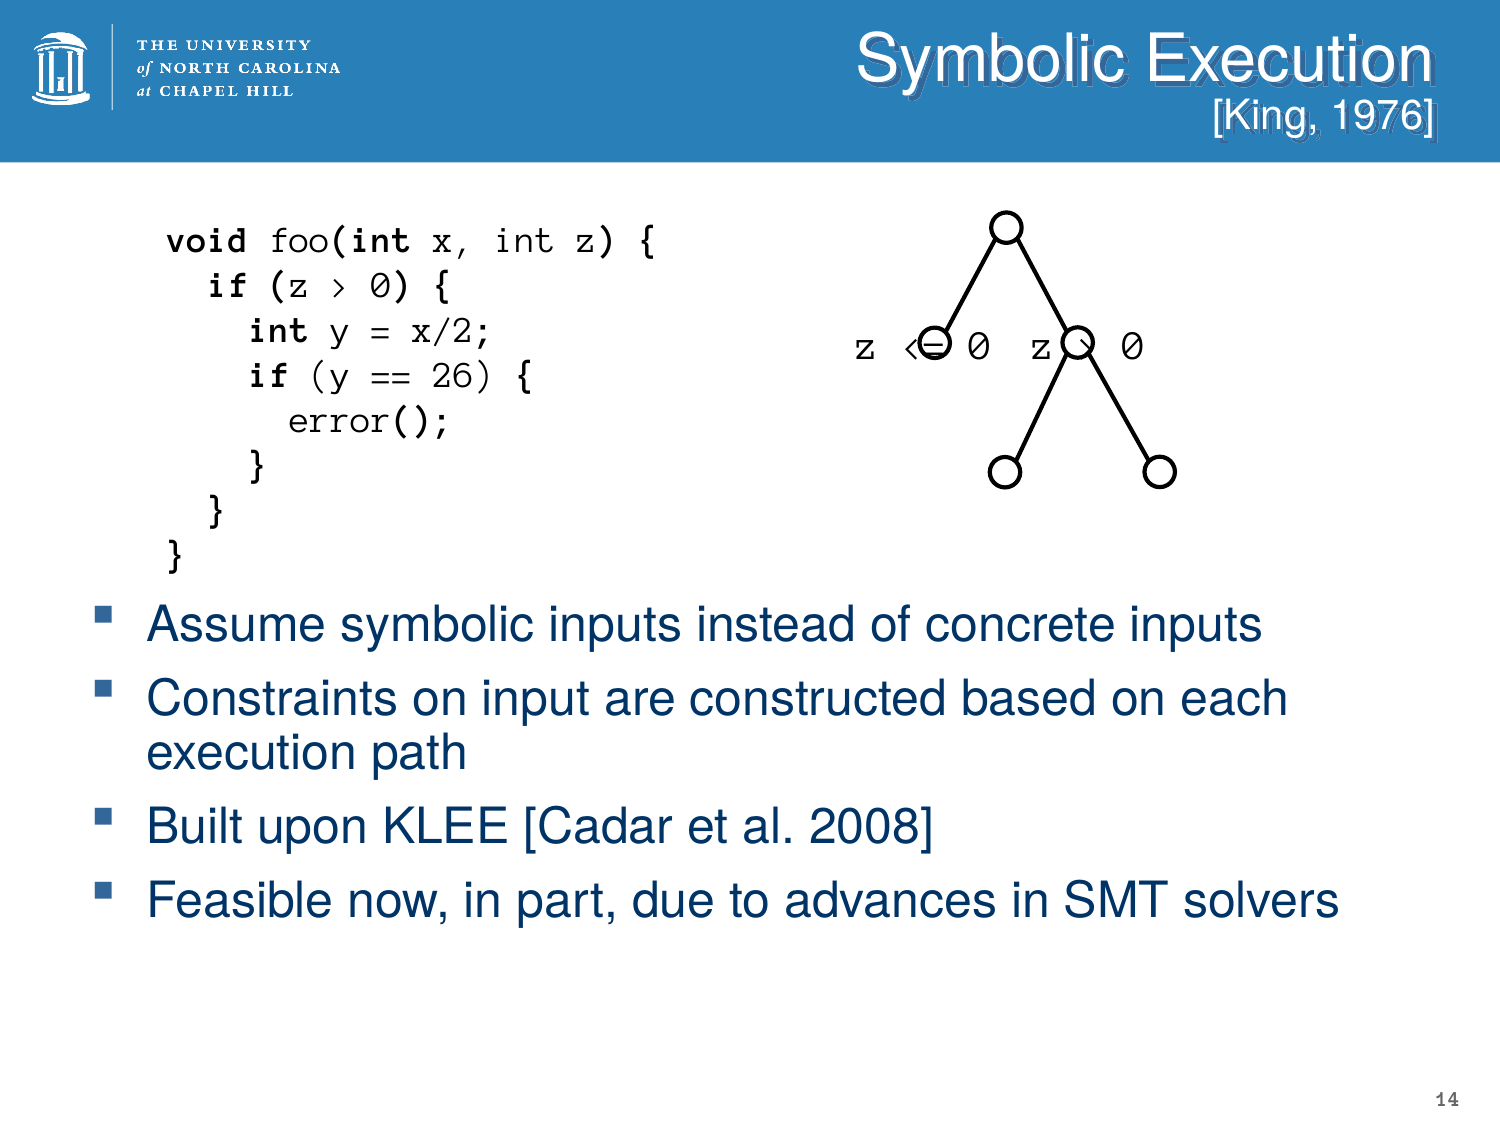

# Symbolic Execution [King, 1976]
void foo(int x, int z) {
  if (z > 0) {
    int y = x/2;
    if (y == 26) {
      error();
    }
  }
}

z > 0
z <= 0
y = x/2
y == 26
y = x/2
y != 26
Assume symbolic inputs instead of concrete inputs
Constraints on input are constructed based on each execution path
Built upon KLEE [Cadar et al. 2008]
Feasible now, in part, due to advances in SMT solvers